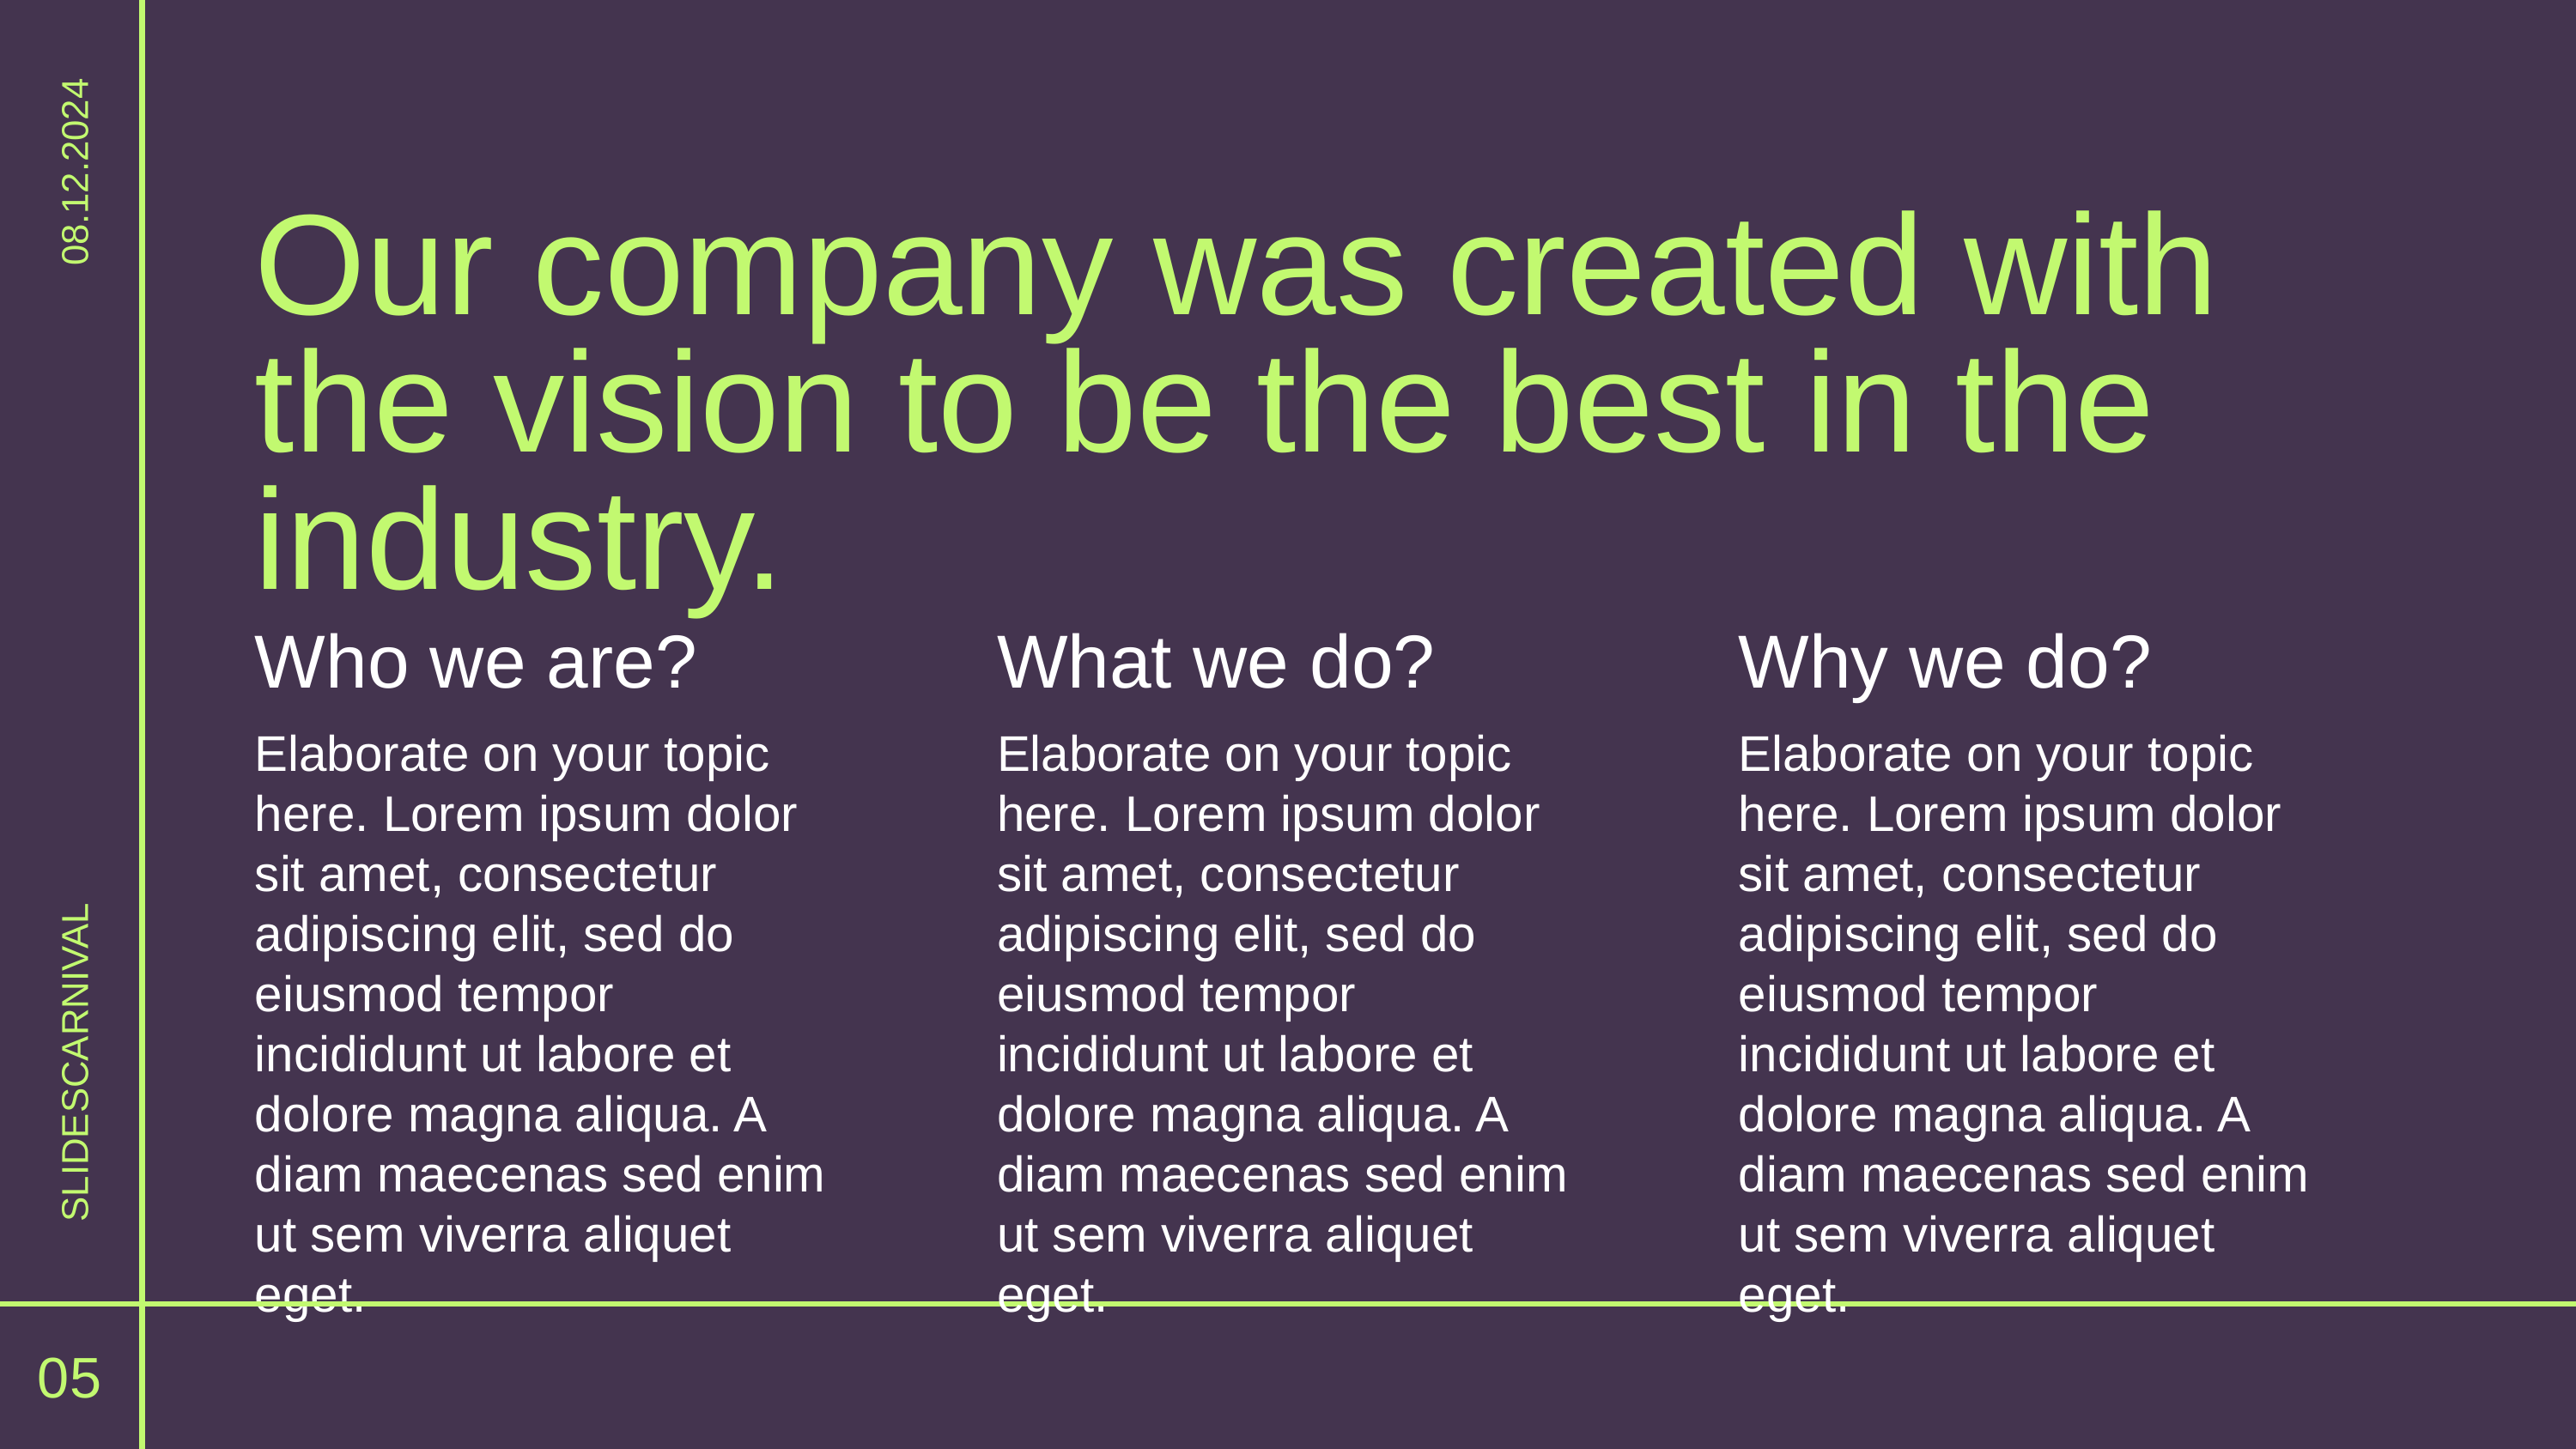

Our company was created with the vision to be the best in the industry.
08.12.2024
Who we are?
What we do?
Why we do?
Elaborate on your topic here. Lorem ipsum dolor sit amet, consectetur adipiscing elit, sed do eiusmod tempor incididunt ut labore et dolore magna aliqua. A diam maecenas sed enim ut sem viverra aliquet eget.
Elaborate on your topic here. Lorem ipsum dolor sit amet, consectetur adipiscing elit, sed do eiusmod tempor incididunt ut labore et dolore magna aliqua. A diam maecenas sed enim ut sem viverra aliquet eget.
Elaborate on your topic here. Lorem ipsum dolor sit amet, consectetur adipiscing elit, sed do eiusmod tempor incididunt ut labore et dolore magna aliqua. A diam maecenas sed enim ut sem viverra aliquet eget.
SLIDESCARNIVAL
05